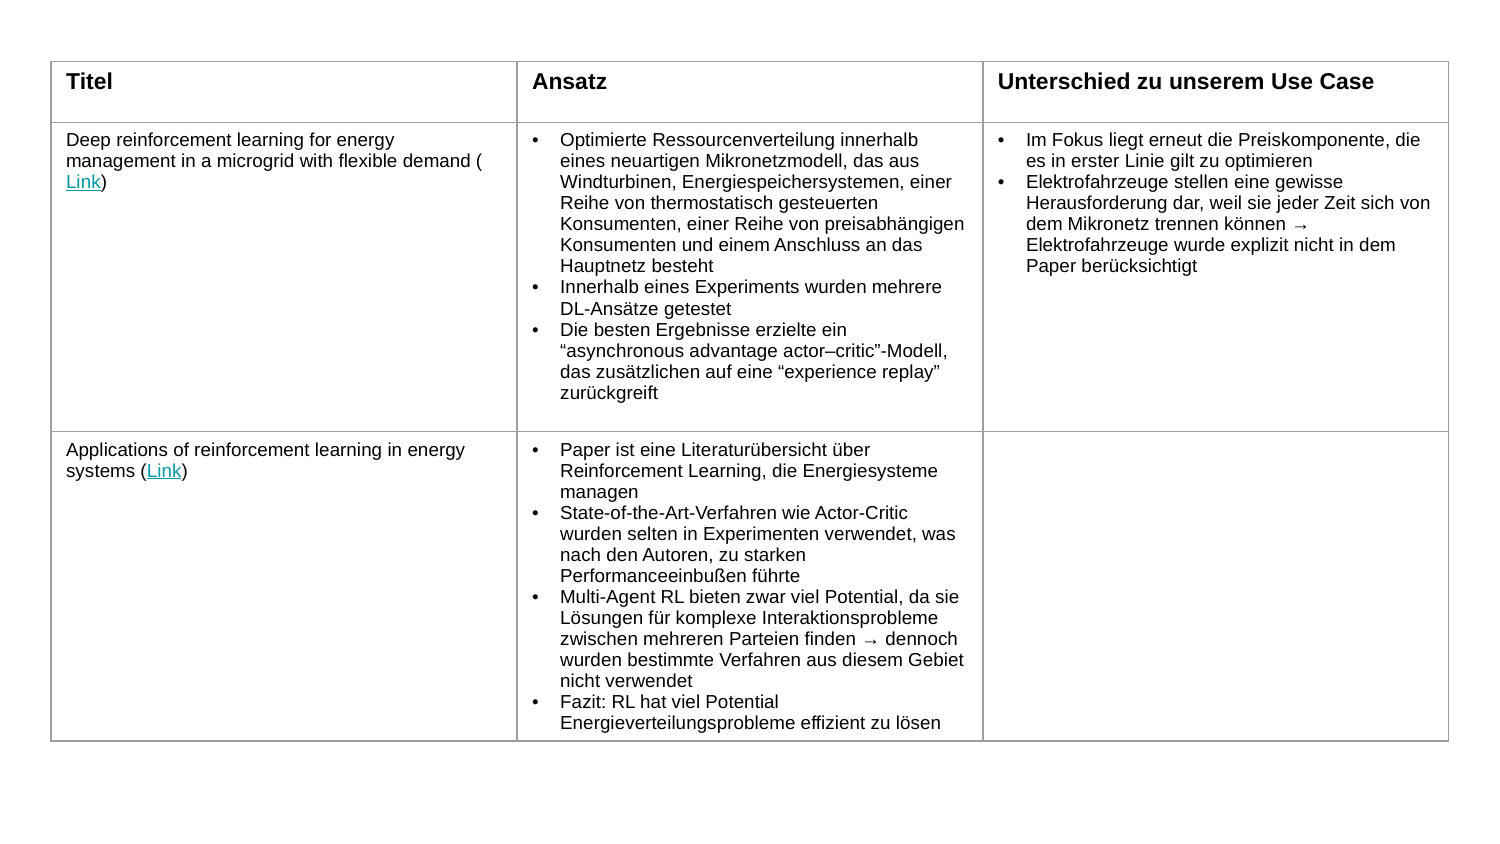

| Titel | Ansatz | Unterschied zu unserem Use Case |
| --- | --- | --- |
| Deep reinforcement learning for energy management in a microgrid with flexible demand (Link) | Optimierte Ressourcenverteilung innerhalb eines neuartigen Mikronetzmodell, das aus Windturbinen, Energiespeichersystemen, einer Reihe von thermostatisch gesteuerten Konsumenten, einer Reihe von preisabhängigen Konsumenten und einem Anschluss an das Hauptnetz besteht Innerhalb eines Experiments wurden mehrere DL-Ansätze getestet Die besten Ergebnisse erzielte ein “asynchronous advantage actor–critic​”-Modell, das zusätzlichen auf eine “experience replay” zurückgreift | Im Fokus liegt erneut die Preiskomponente, die es in erster Linie gilt zu optimieren Elektrofahrzeuge stellen eine gewisse Herausforderung dar, weil sie jeder Zeit sich von dem Mikronetz trennen können → Elektrofahrzeuge wurde explizit nicht in dem Paper berücksichtigt |
| Applications of reinforcement learning in energy systems (Link) | Paper ist eine Literaturübersicht über Reinforcement Learning, die Energiesysteme managen State-of-the-Art-Verfahren wie Actor-Critic wurden selten in Experimenten verwendet, was nach den Autoren, zu starken Performanceeinbußen führte Multi-Agent RL bieten zwar viel Potential, da sie Lösungen für komplexe Interaktionsprobleme zwischen mehreren Parteien finden → dennoch wurden bestimmte Verfahren aus diesem Gebiet nicht verwendet Fazit: RL hat viel Potential Energieverteilungsprobleme effizient zu lösen |  |